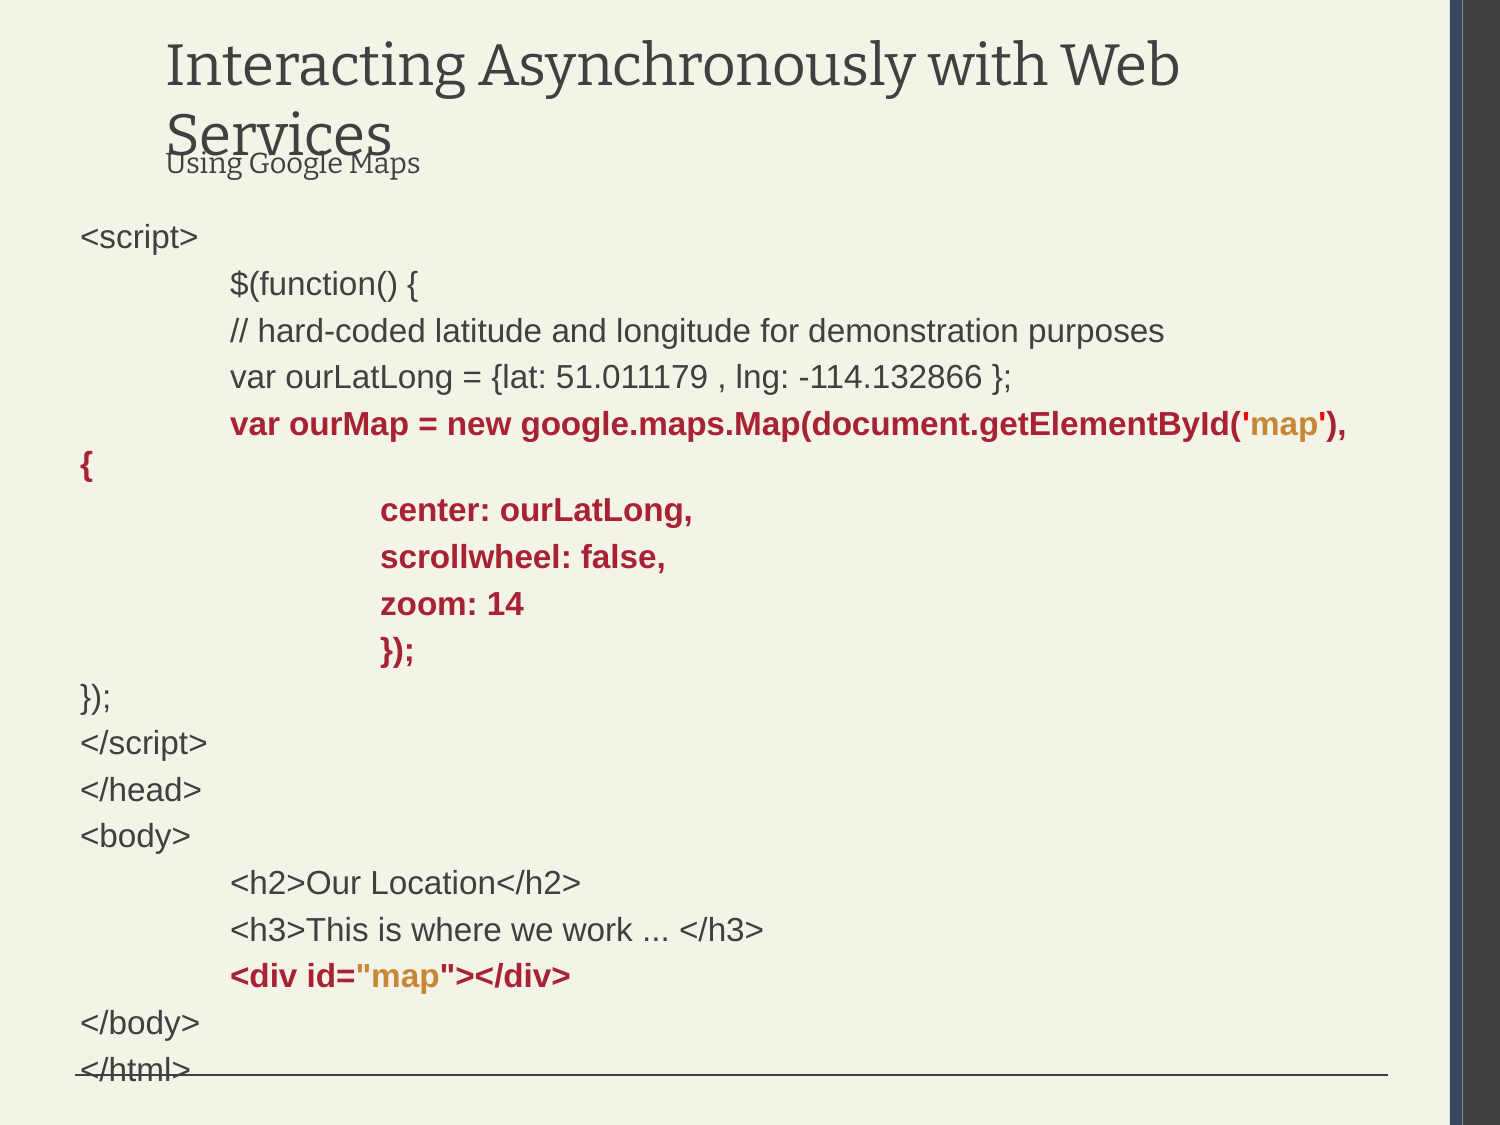

# Interacting Asynchronously with Web Services
Using Google Maps
<script>
	$(function() {
	// hard-coded latitude and longitude for demonstration purposes
	var ourLatLong = {lat: 51.011179 , lng: -114.132866 };
	var ourMap = new google.maps.Map(document.getElementById('map'), {
		center: ourLatLong,
		scrollwheel: false,
		zoom: 14
		});
});
</script>
</head>
<body>
	<h2>Our Location</h2>
	<h3>This is where we work ... </h3>
	<div id="map"></div>
</body>
</html>